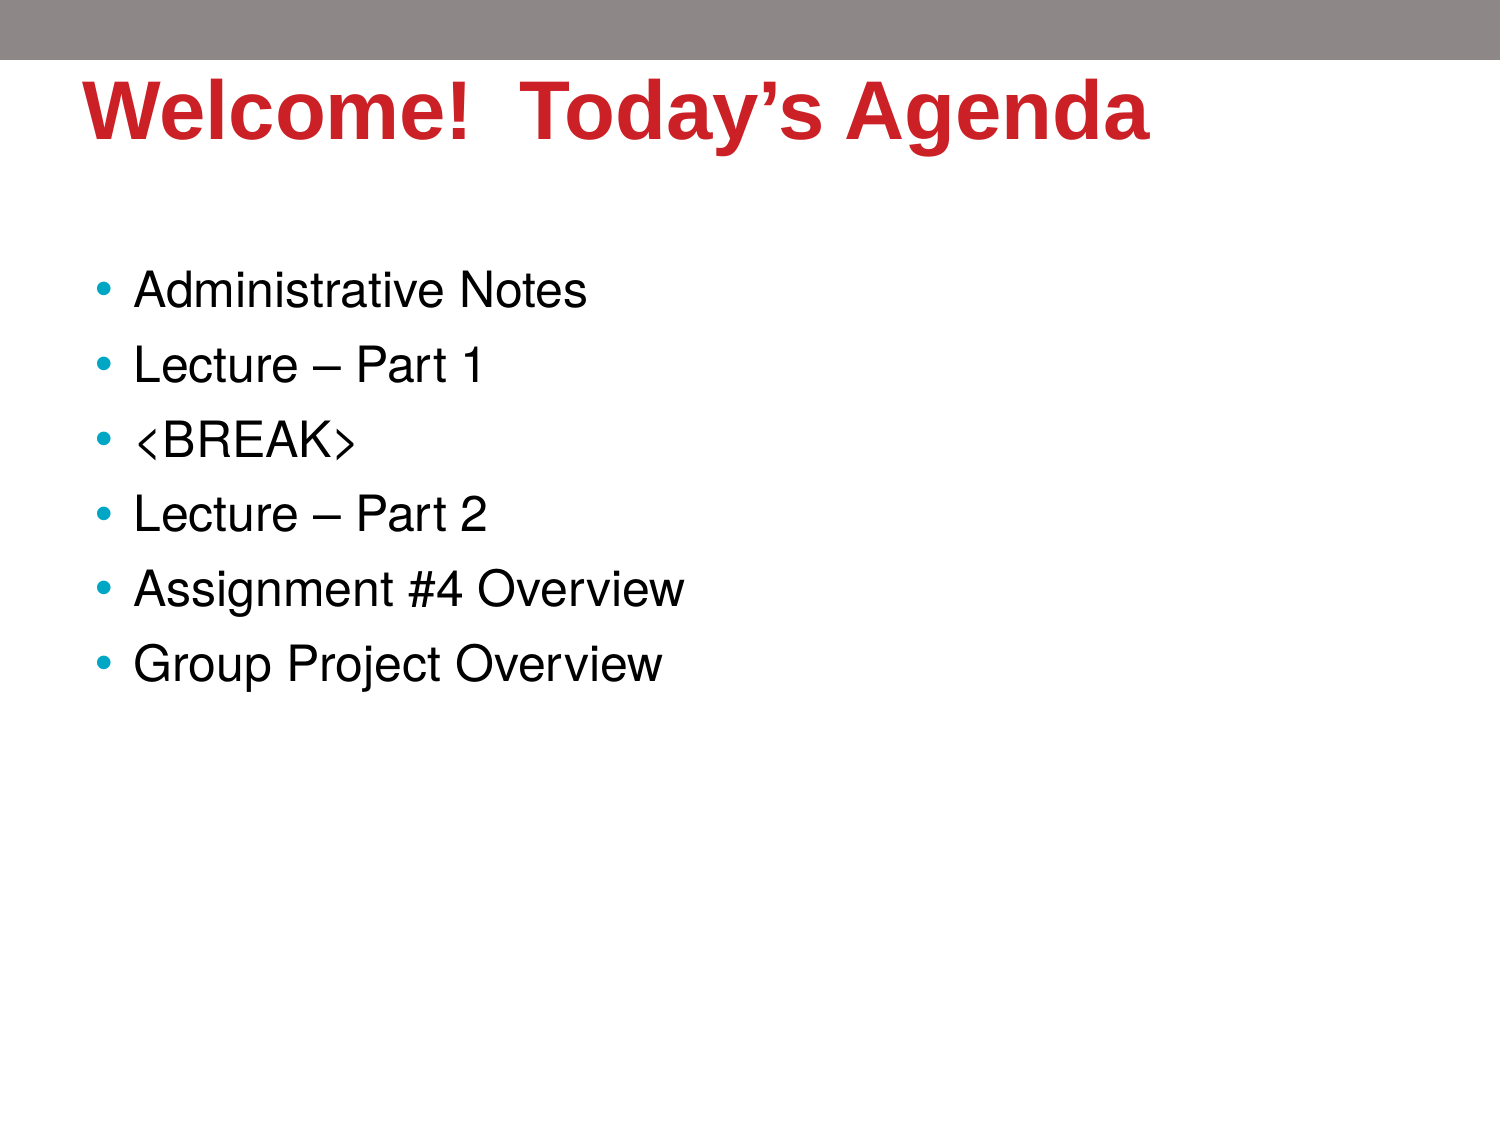

# Welcome!  Today’s Agenda
Administrative Notes
Lecture – Part 1
<BREAK>
Lecture – Part 2
Assignment #4 Overview
Group Project Overview